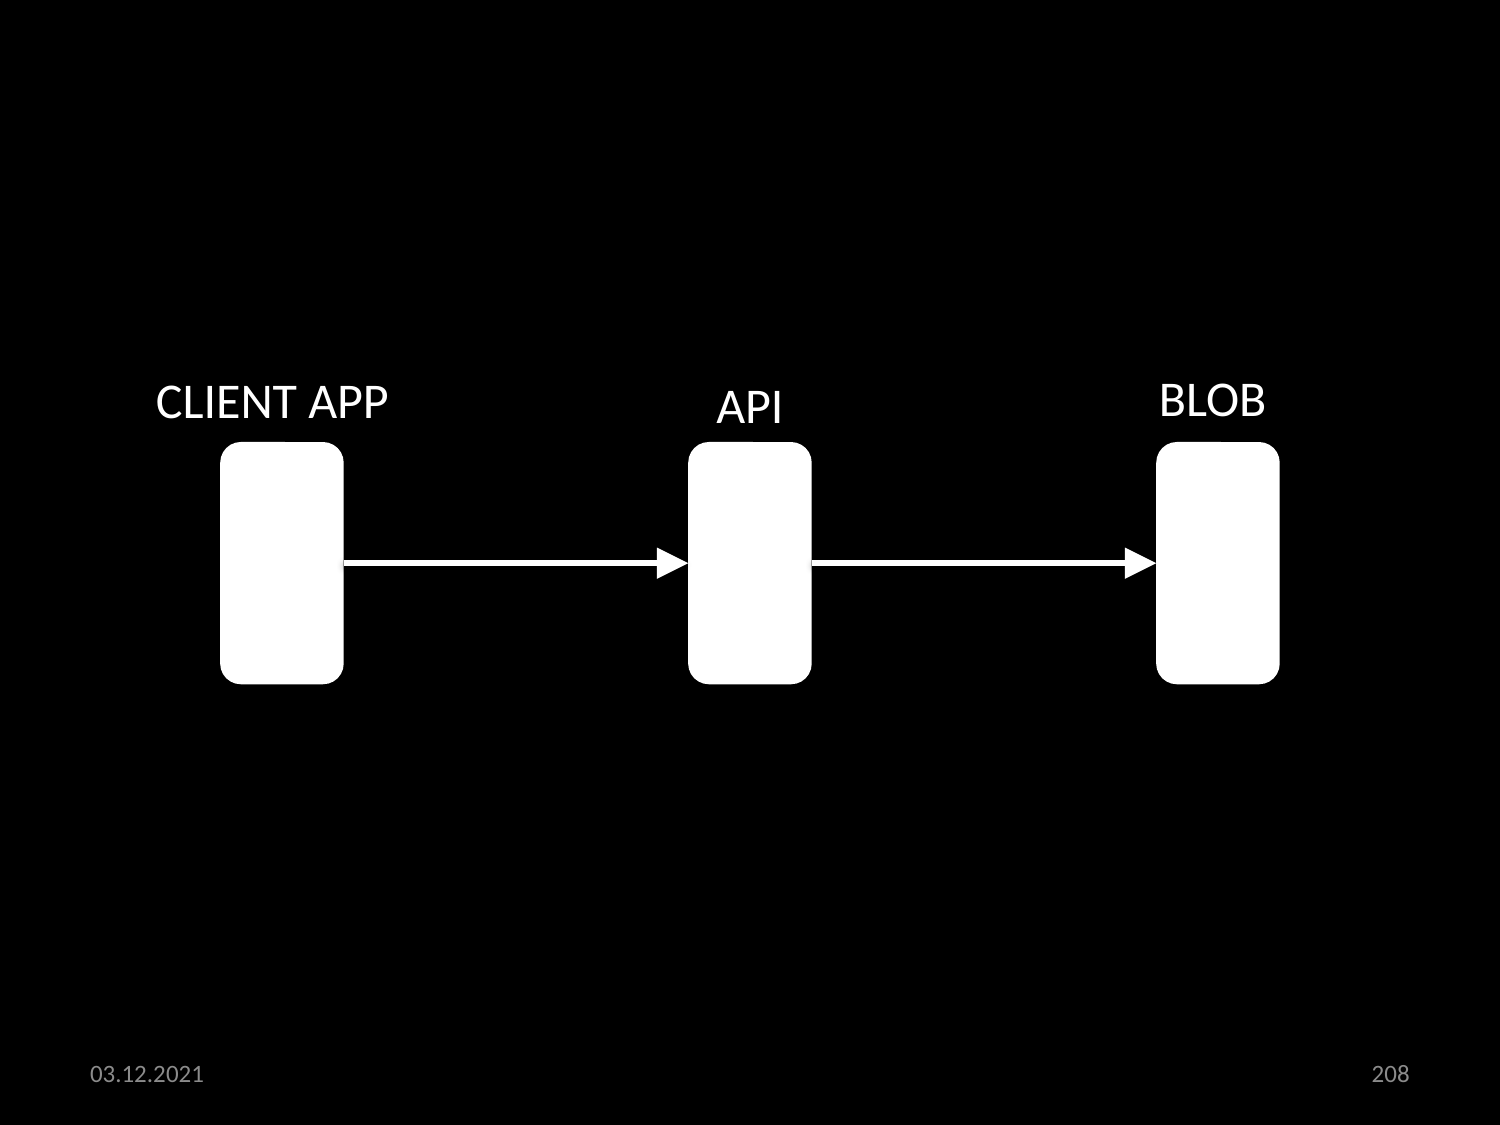

✗
BLOB
CLIENT APP
API

03.12.2021
208